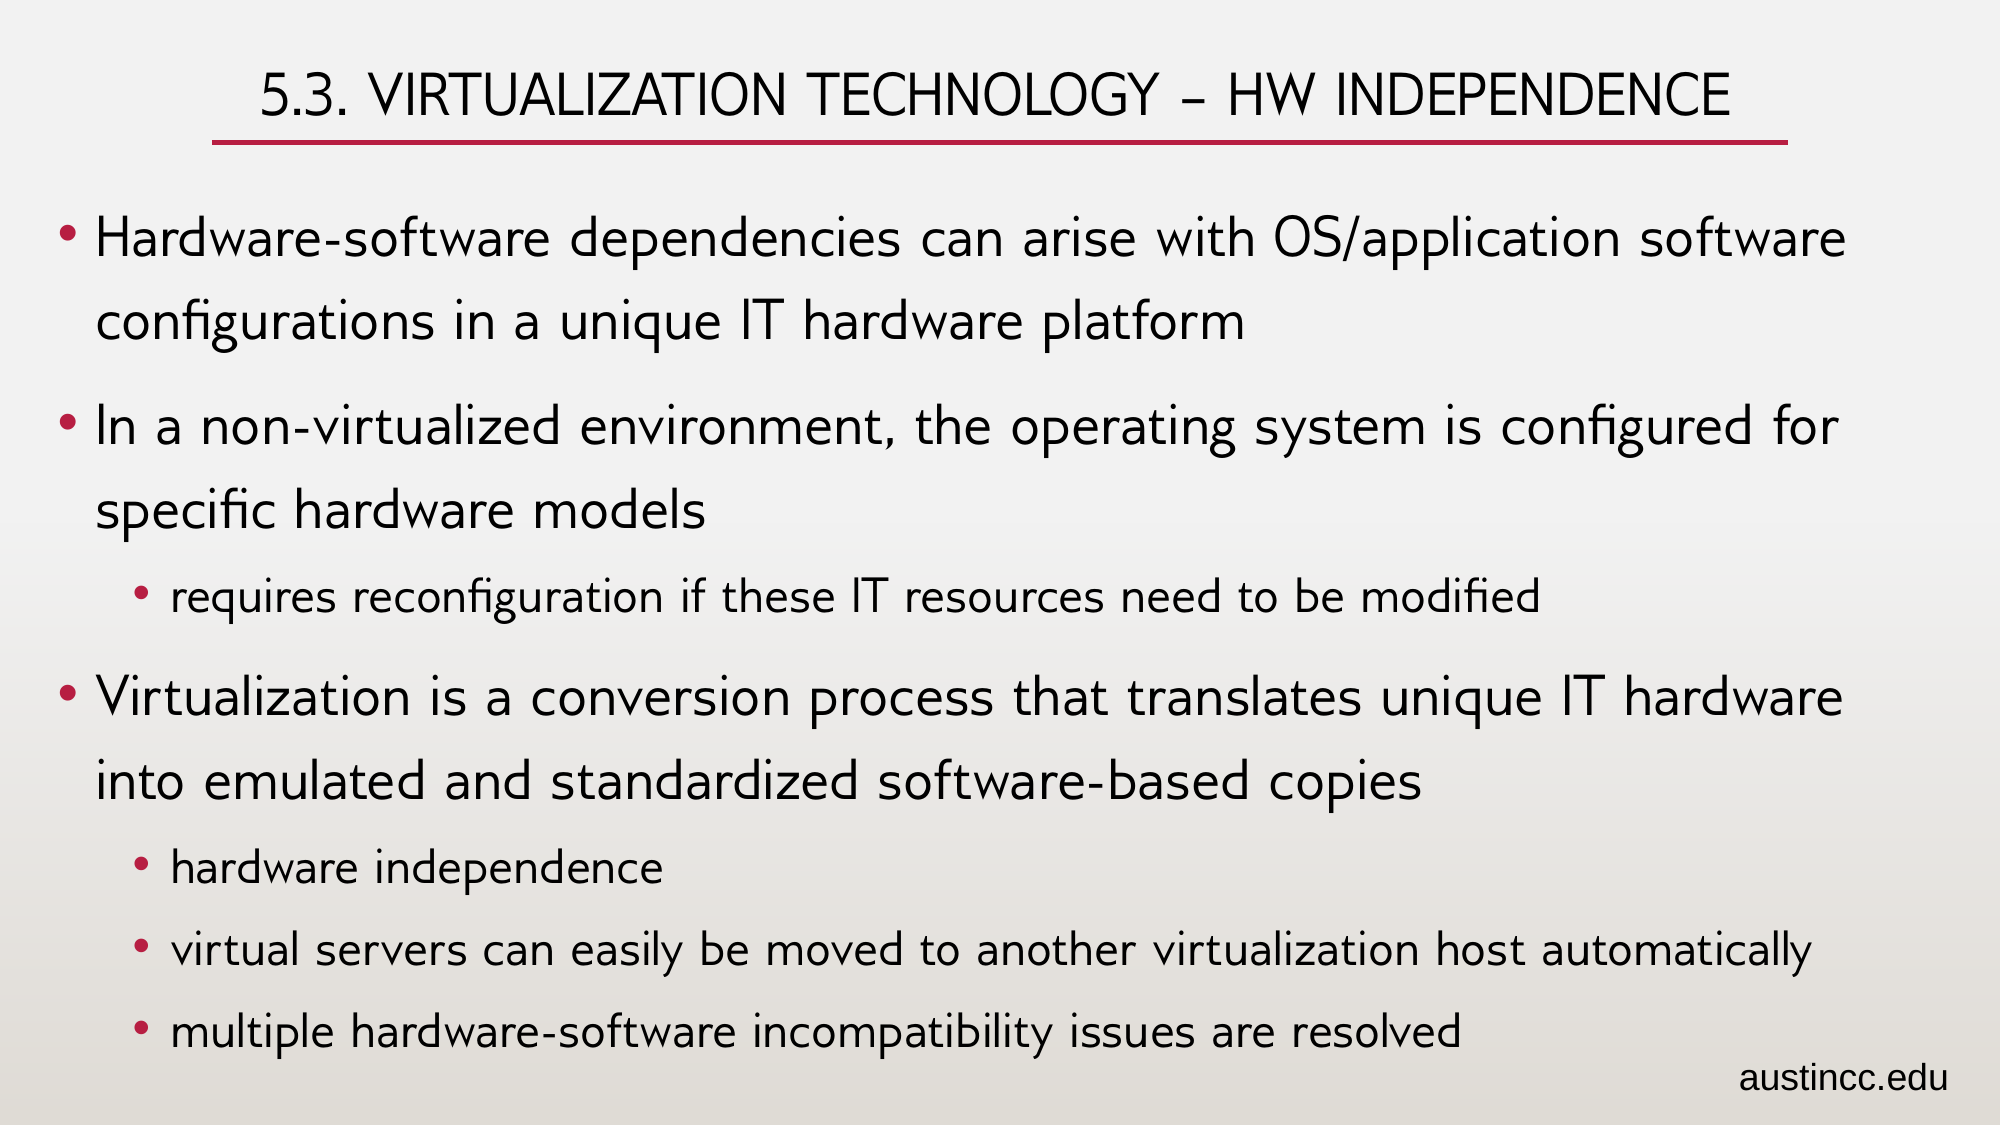

# 5.3. Virtualization Technology – HW Independence
Hardware-software dependencies can arise with OS/application software configurations in a unique IT hardware platform
In a non-virtualized environment, the operating system is configured for specific hardware models
requires reconfiguration if these IT resources need to be modified
Virtualization is a conversion process that translates unique IT hardware into emulated and standardized software-based copies
hardware independence
virtual servers can easily be moved to another virtualization host automatically
multiple hardware-software incompatibility issues are resolved